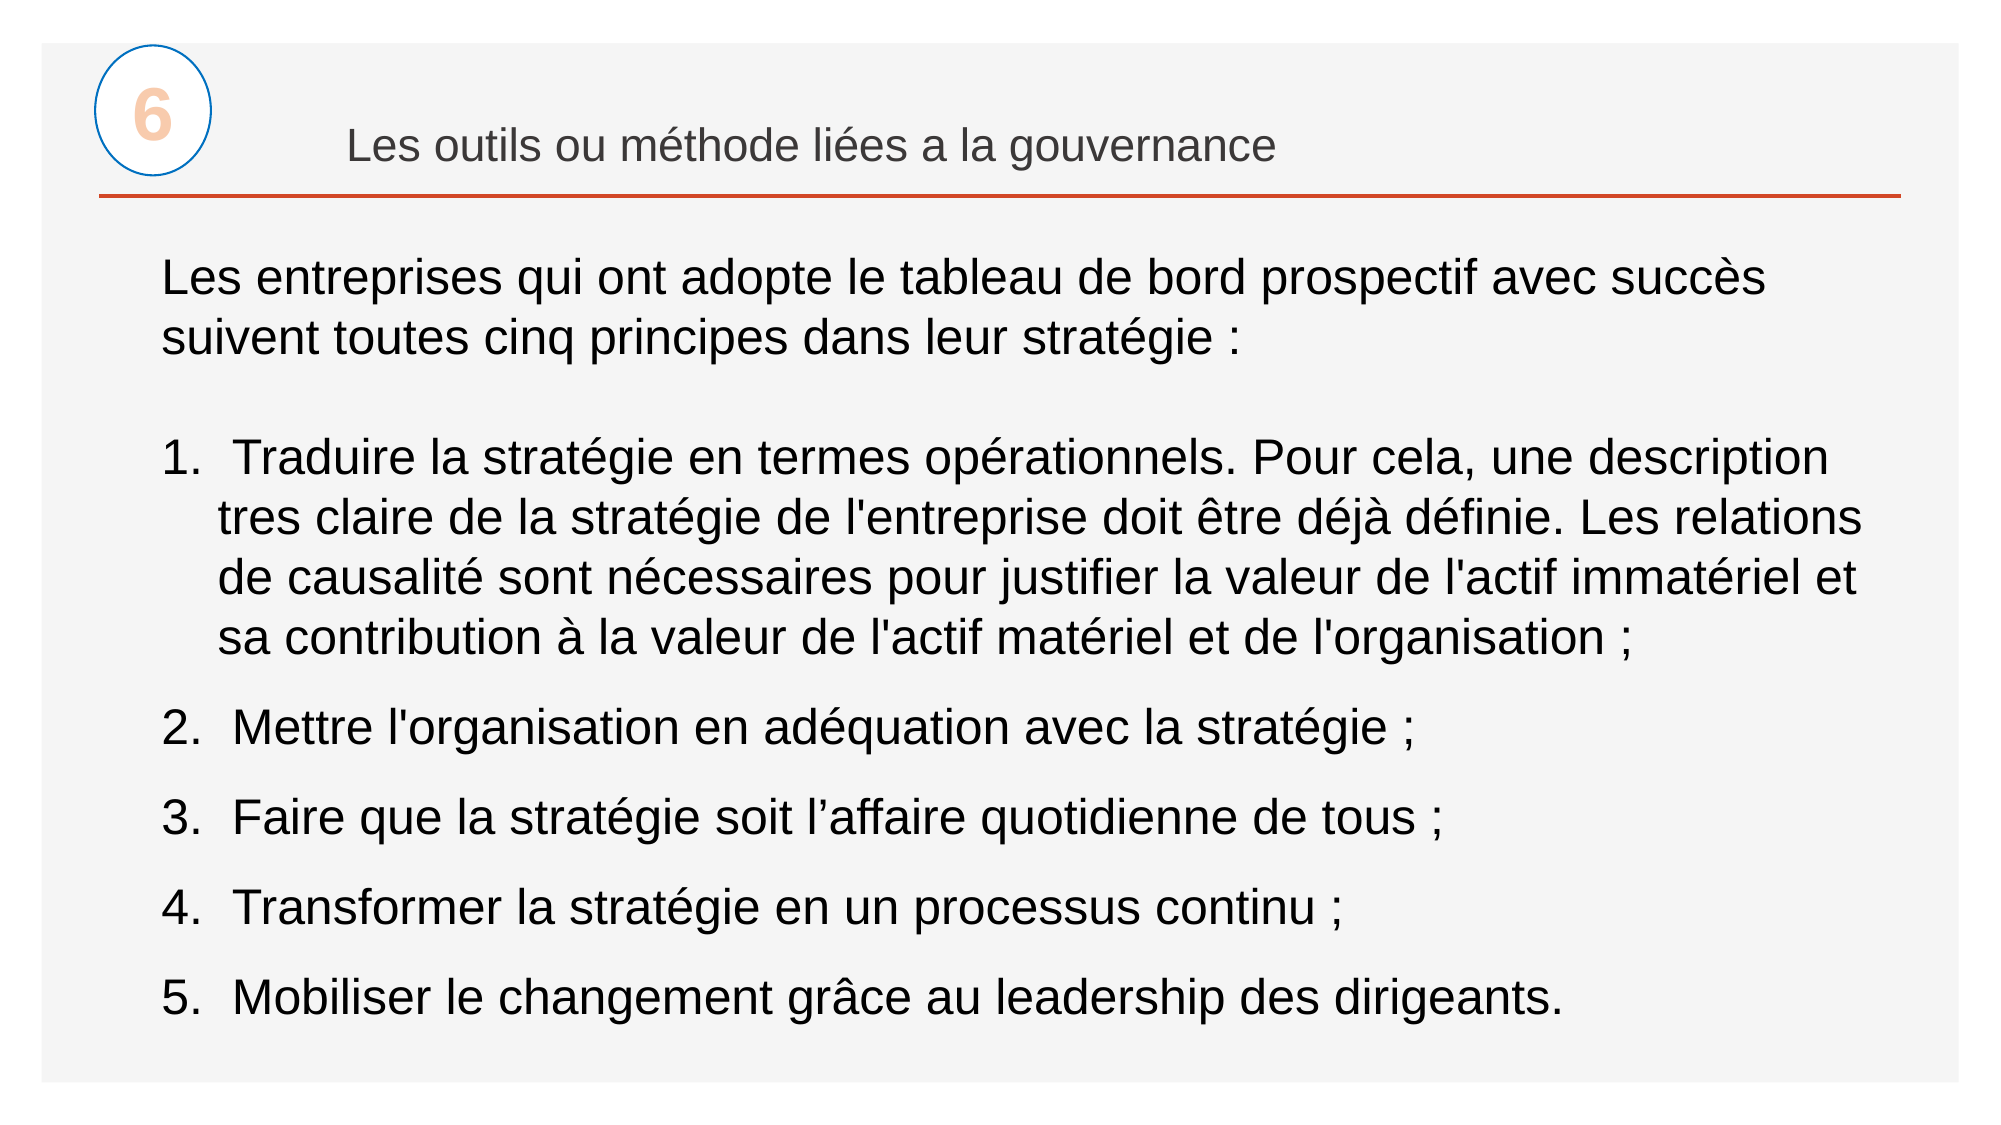

6
# Les outils ou méthode liées a la gouvernance
Les entreprises qui ont adopte le tableau de bord prospectif avec succès suivent toutes cinq principes dans leur stratégie :

 Traduire la stratégie en termes opérationnels. Pour cela, une description tres claire de la stratégie de l'entreprise doit être déjà définie. Les relations de causalité sont nécessaires pour justifier la valeur de l'actif immatériel et sa contribution à la valeur de l'actif matériel et de l'organisation ;
 Mettre l'organisation en adéquation avec la stratégie ;
 Faire que la stratégie soit l’affaire quotidienne de tous ;
 Transformer la stratégie en un processus continu ;
 Mobiliser le changement grâce au leadership des dirigeants.